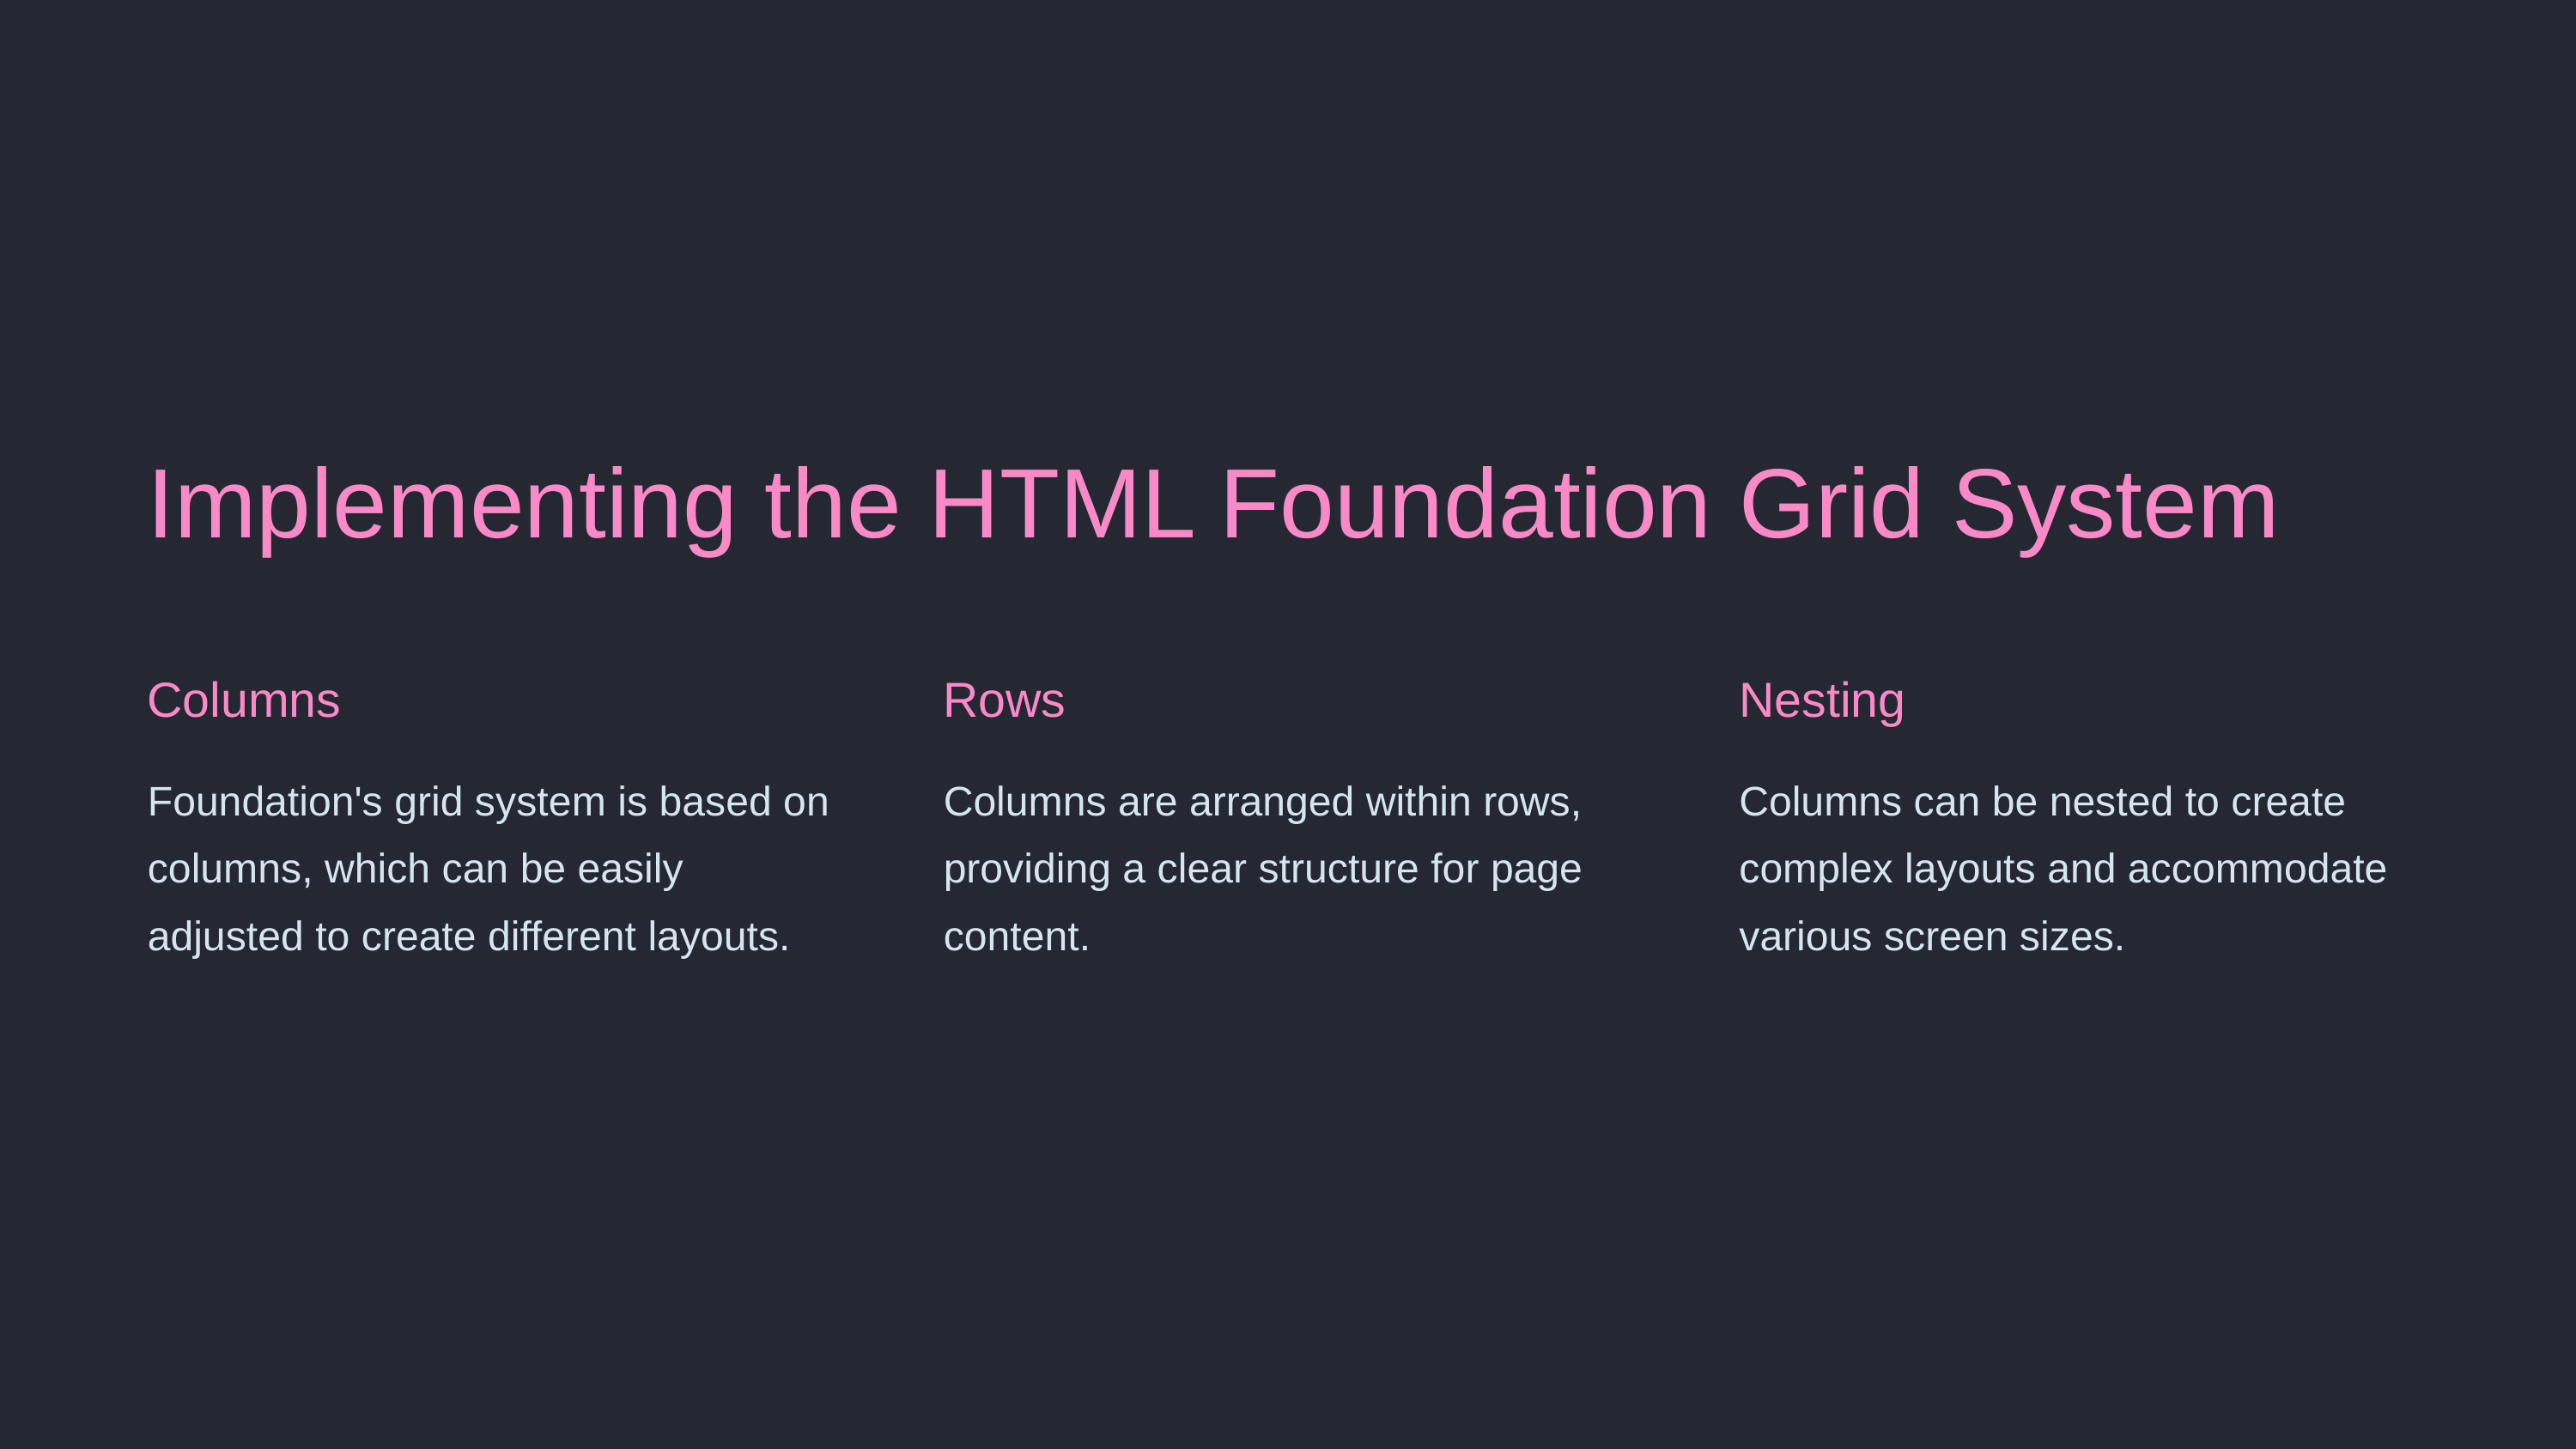

Implementing the HTML Foundation Grid System
Columns
Rows
Nesting
Foundation's grid system is based on columns, which can be easily adjusted to create different layouts.
Columns are arranged within rows, providing a clear structure for page content.
Columns can be nested to create complex layouts and accommodate various screen sizes.